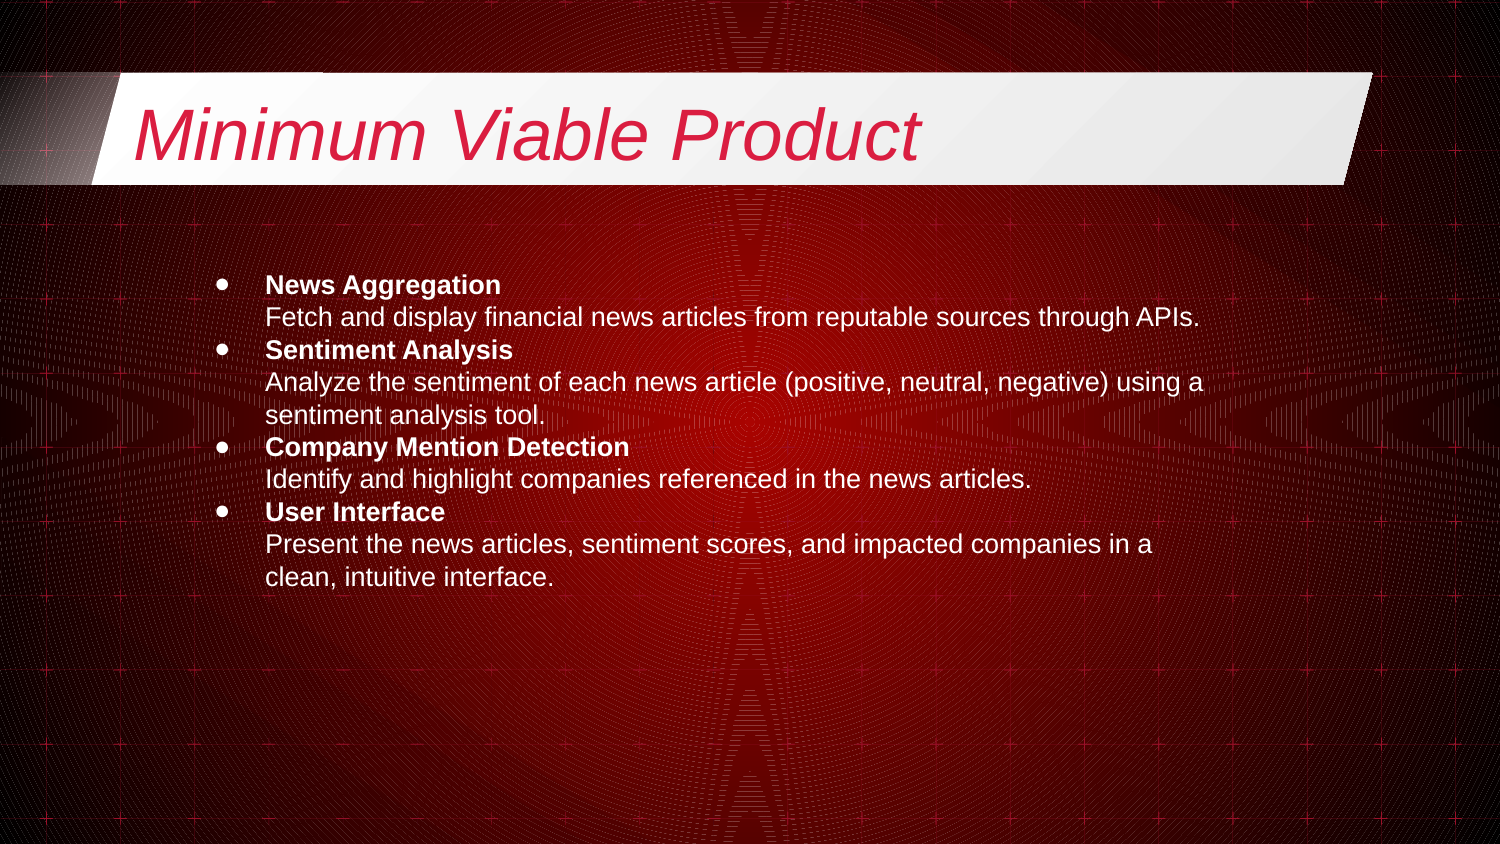

# Minimum Viable Product
News Aggregation
Fetch and display financial news articles from reputable sources through APIs.
Sentiment Analysis
Analyze the sentiment of each news article (positive, neutral, negative) using a sentiment analysis tool.
Company Mention Detection
Identify and highlight companies referenced in the news articles.
User Interface
Present the news articles, sentiment scores, and impacted companies in a clean, intuitive interface.